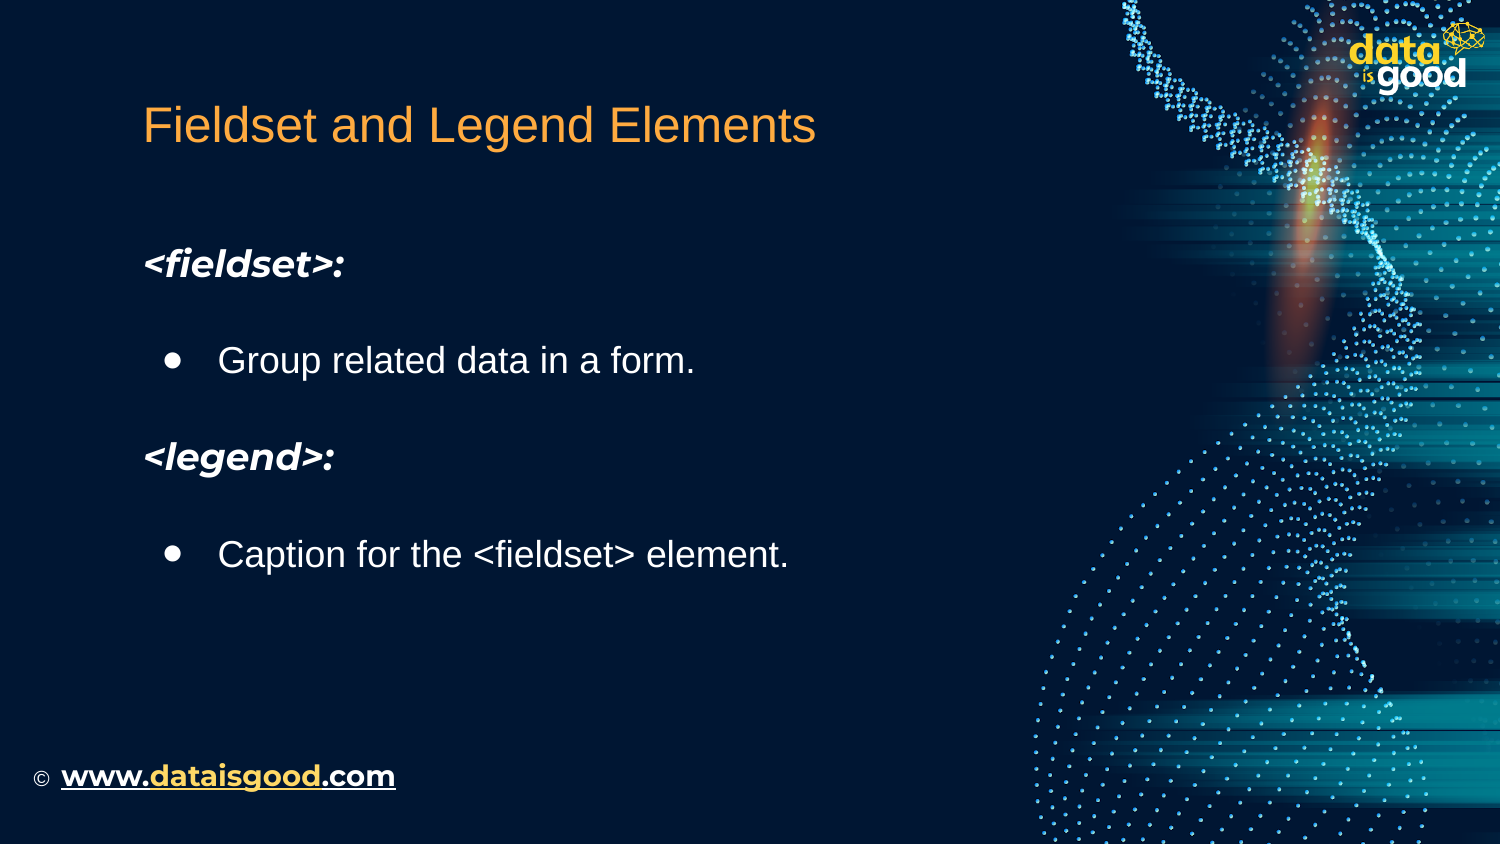

# Fieldset and Legend Elements
<fieldset>:
Group related data in a form.
<legend>:
Caption for the <fieldset> element.